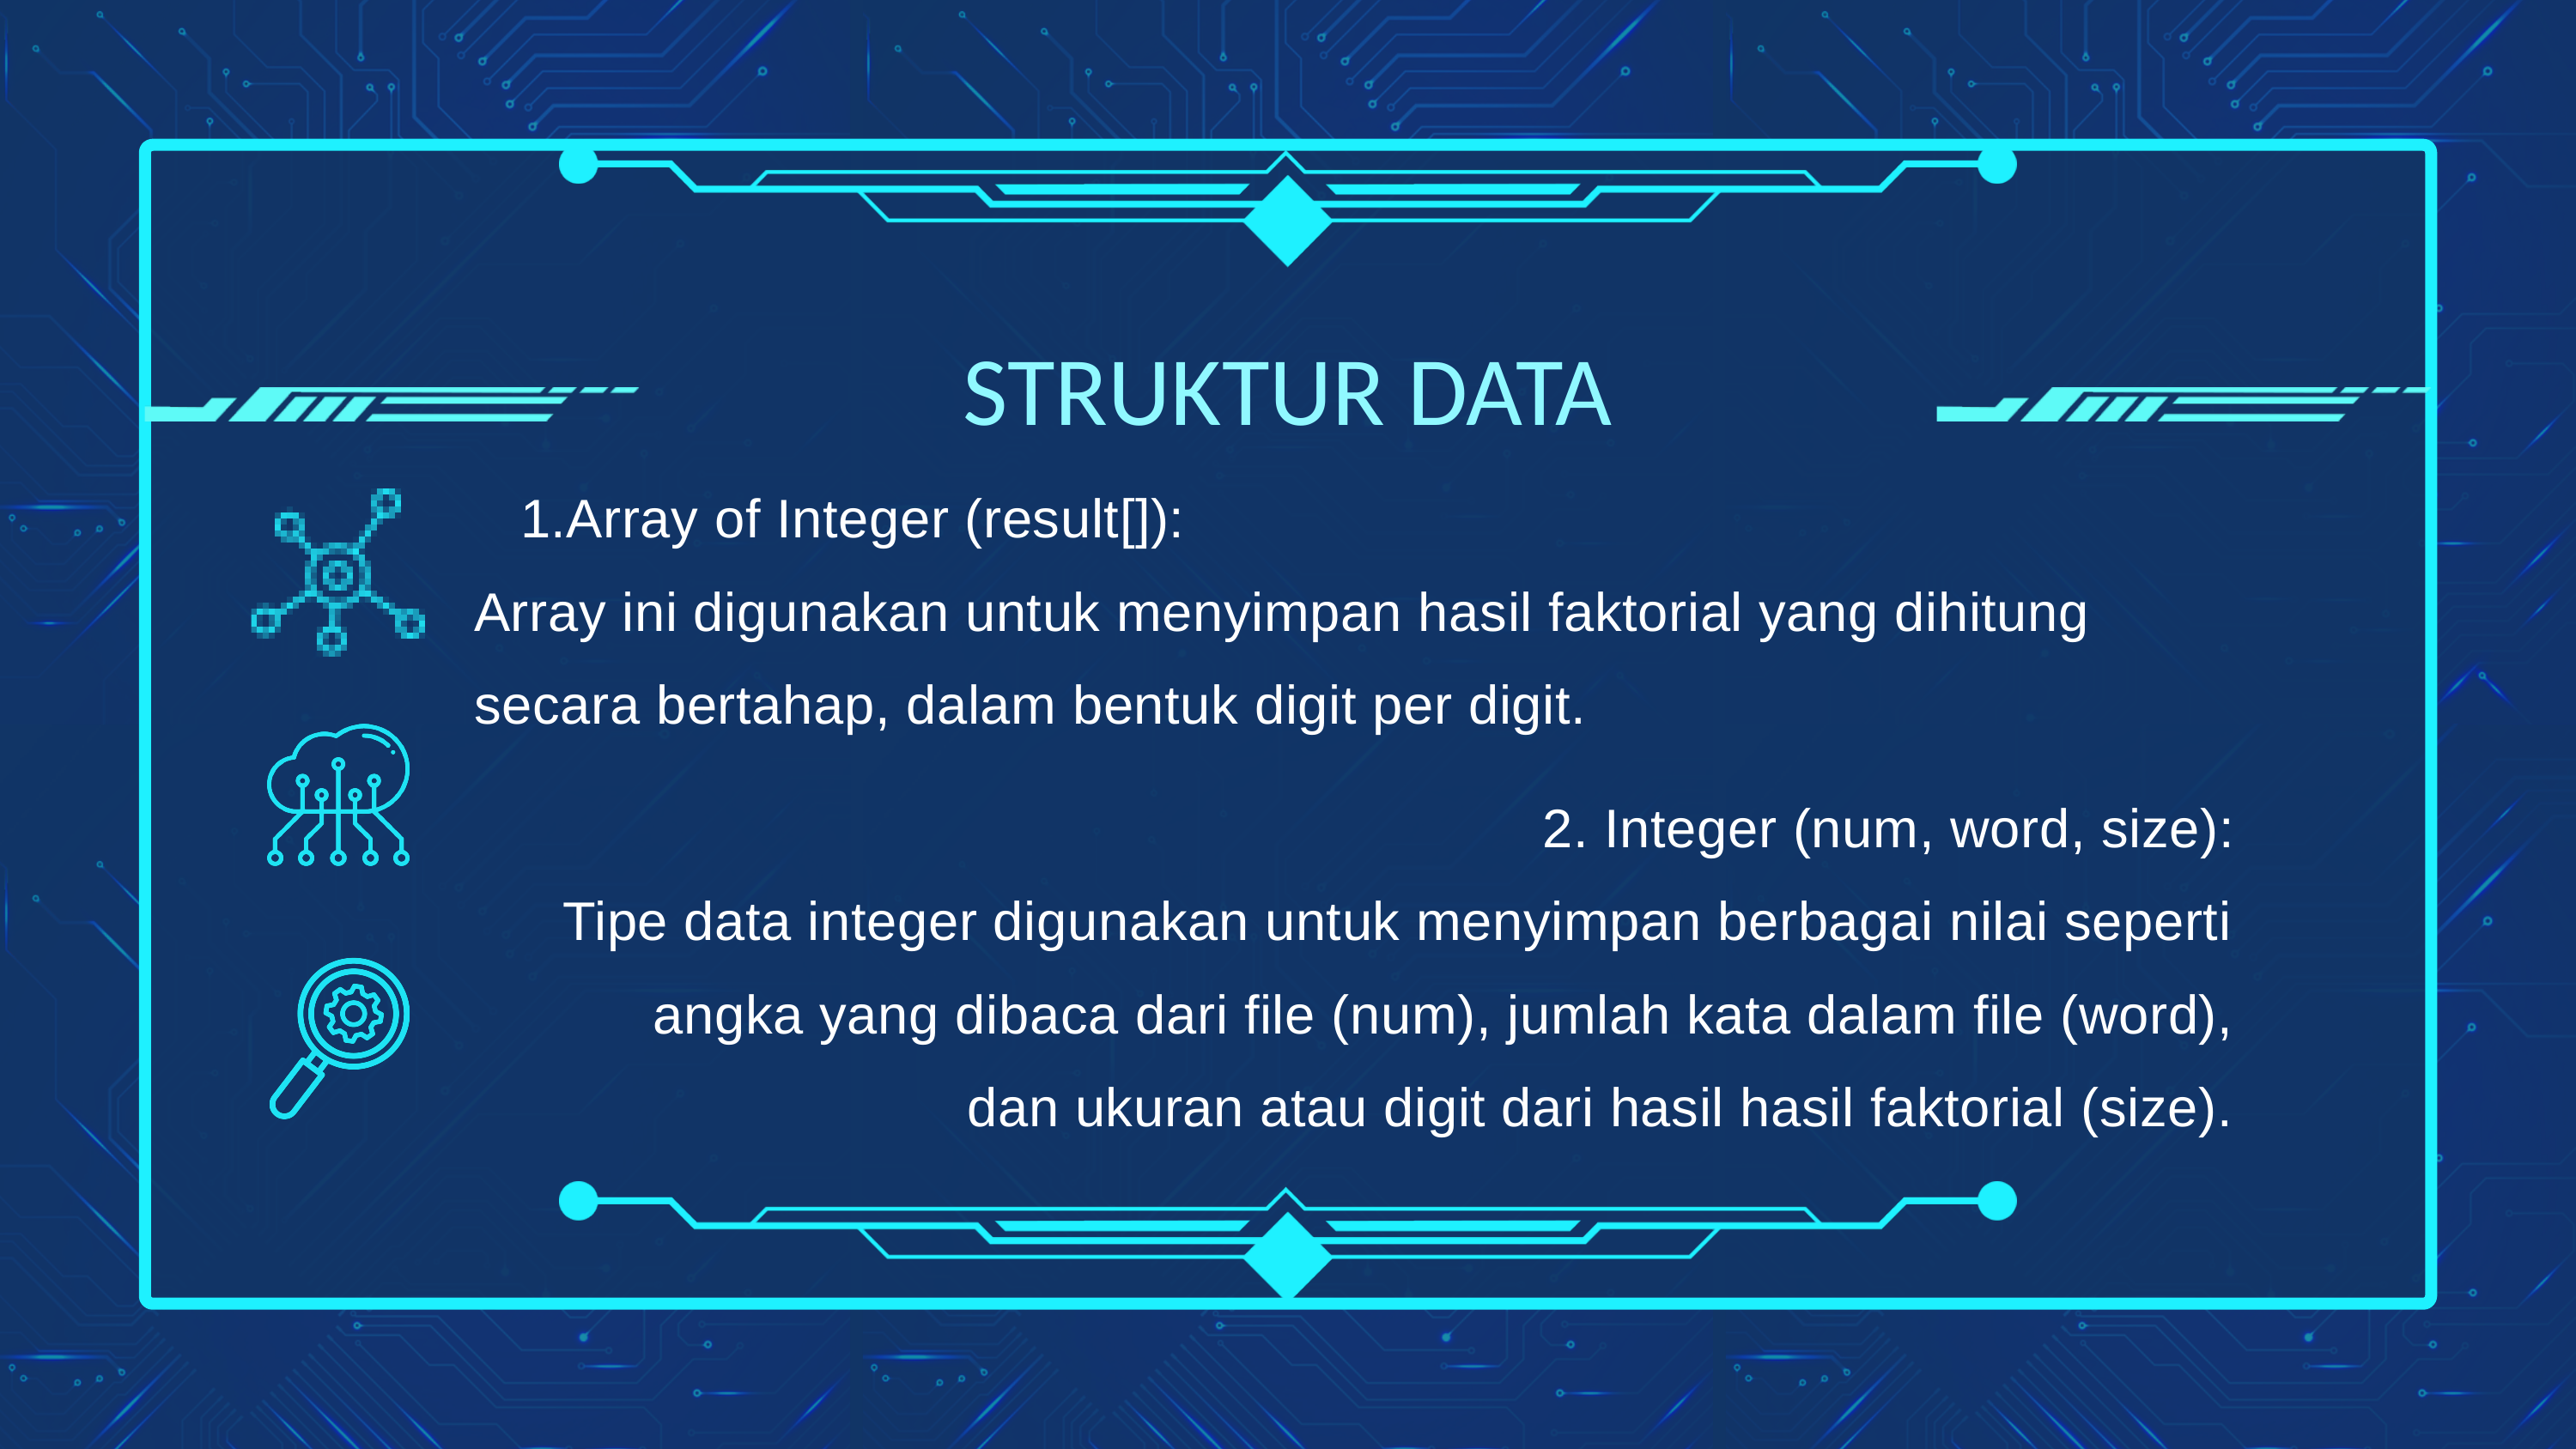

STRUKTUR DATA

Array of Integer (result[]):
Array ini digunakan untuk menyimpan hasil faktorial yang dihitung secara bertahap, dalam bentuk digit per digit.

2. Integer (num, word, size):
Tipe data integer digunakan untuk menyimpan berbagai nilai seperti angka yang dibaca dari file (num), jumlah kata dalam file (word), dan ukuran atau digit dari hasil hasil faktorial (size).